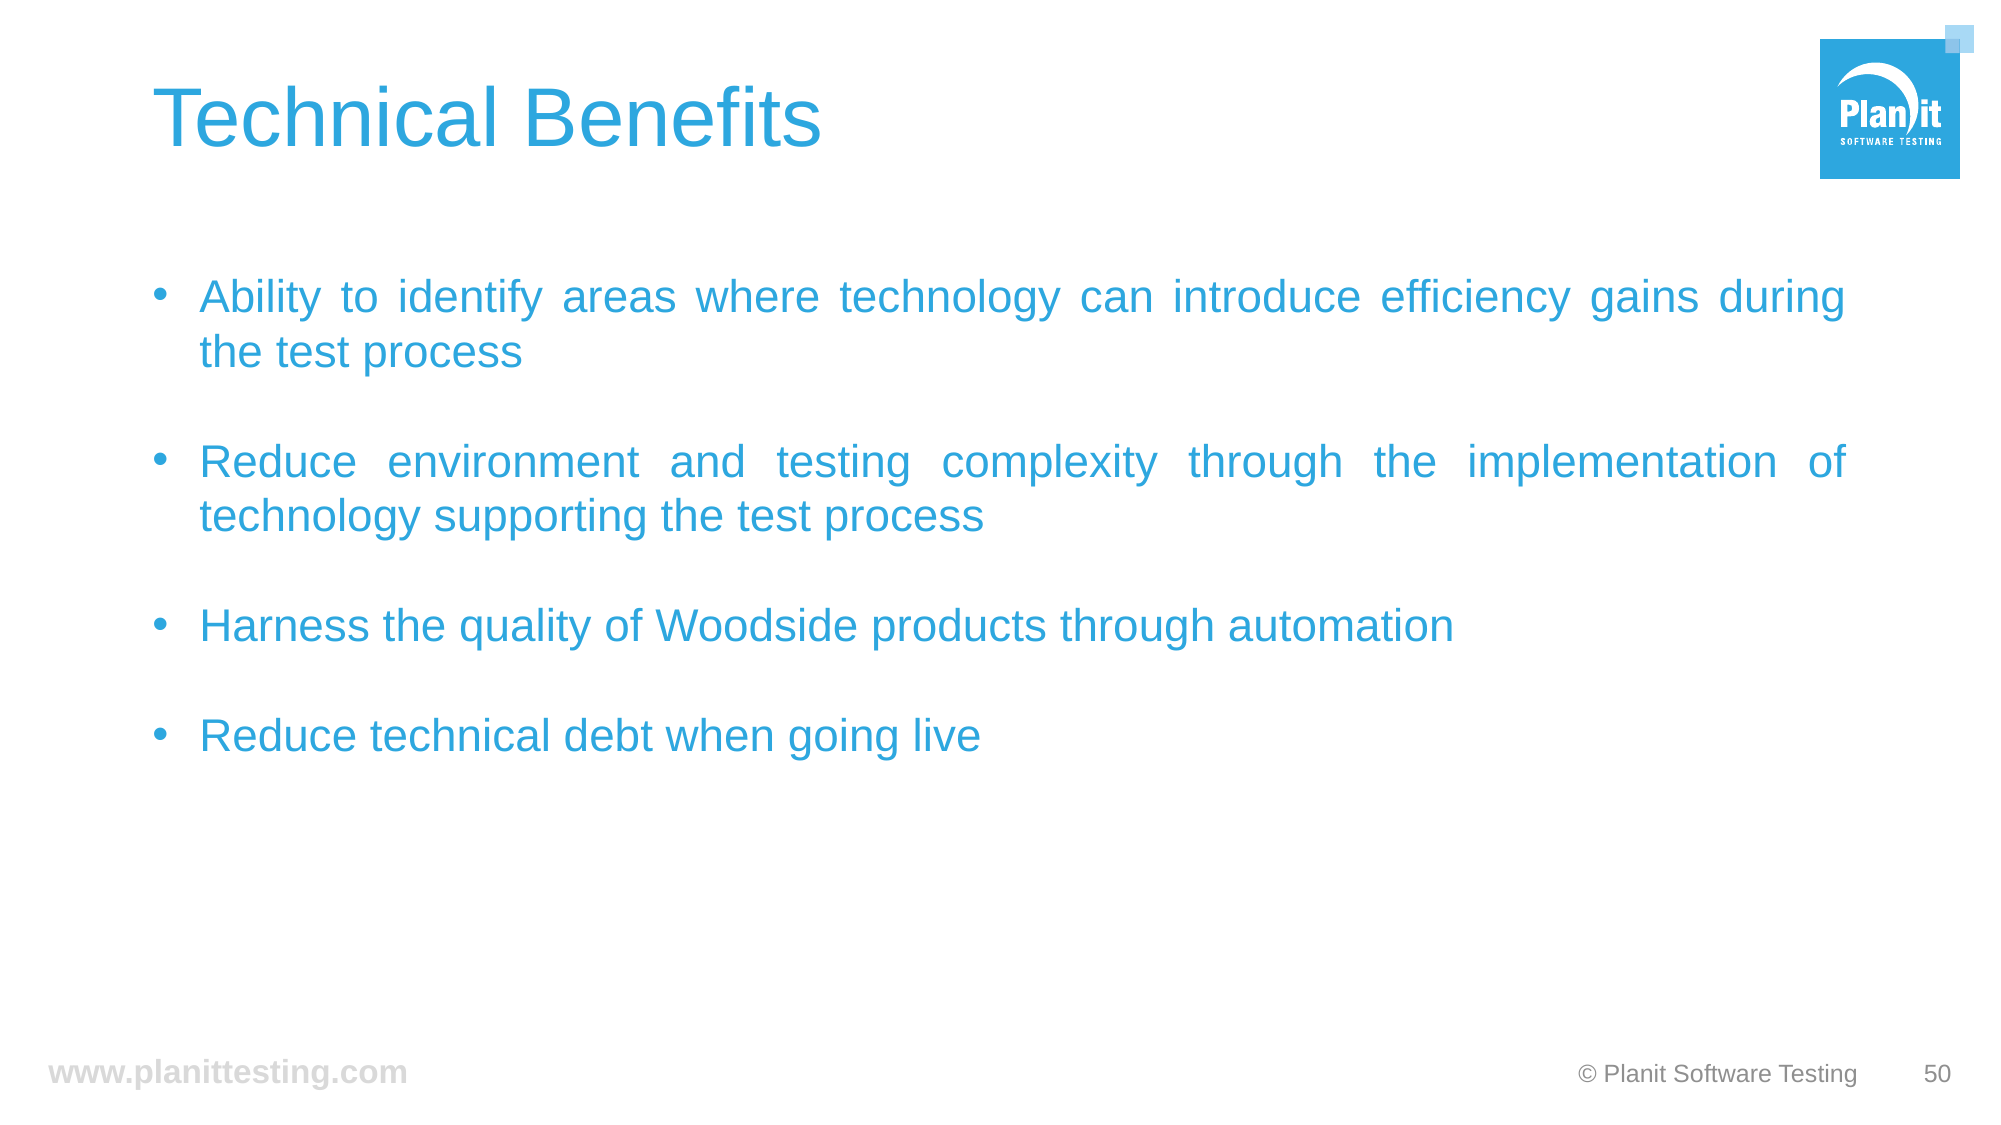

# Technical Benefits

Ability to identify areas where technology can introduce efficiency gains during the test process

Reduce environment and testing complexity through the implementation of technology supporting the test process

Harness the quality of Woodside products through automation

Reduce technical debt when going live

© Planit Software Testing
50